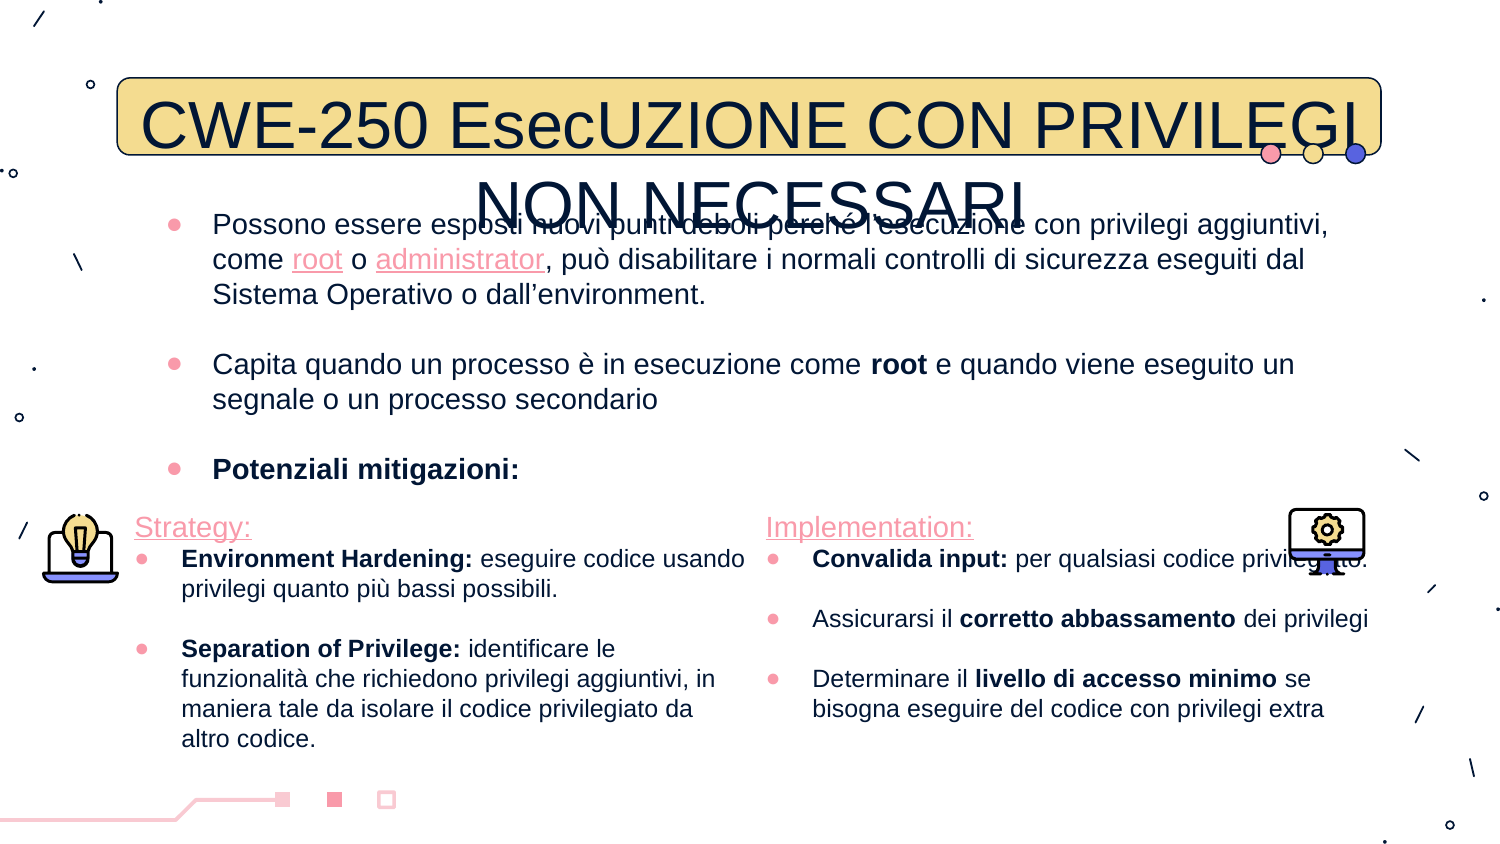

# CWE-250 EsecUZIONE CON PRIVILEGI NON NECESSARI

Possono essere esposti nuovi punti deboli perché l’esecuzione con privilegi aggiuntivi, come root o administrator, può disabilitare i normali controlli di sicurezza eseguiti dal Sistema Operativo o dall’environment.

Capita quando un processo è in esecuzione come root e quando viene eseguito un segnale o un processo secondario

Potenziali mitigazioni:

Strategy:
Environment Hardening: eseguire codice usando privilegi quanto più bassi possibili.

Separation of Privilege: identificare le funzionalità che richiedono privilegi aggiuntivi, in maniera tale da isolare il codice privilegiato da altro codice.
Implementation:
Convalida input: per qualsiasi codice privilegiato.

Assicurarsi il corretto abbassamento dei privilegi

Determinare il livello di accesso minimo se bisogna eseguire del codice con privilegi extra